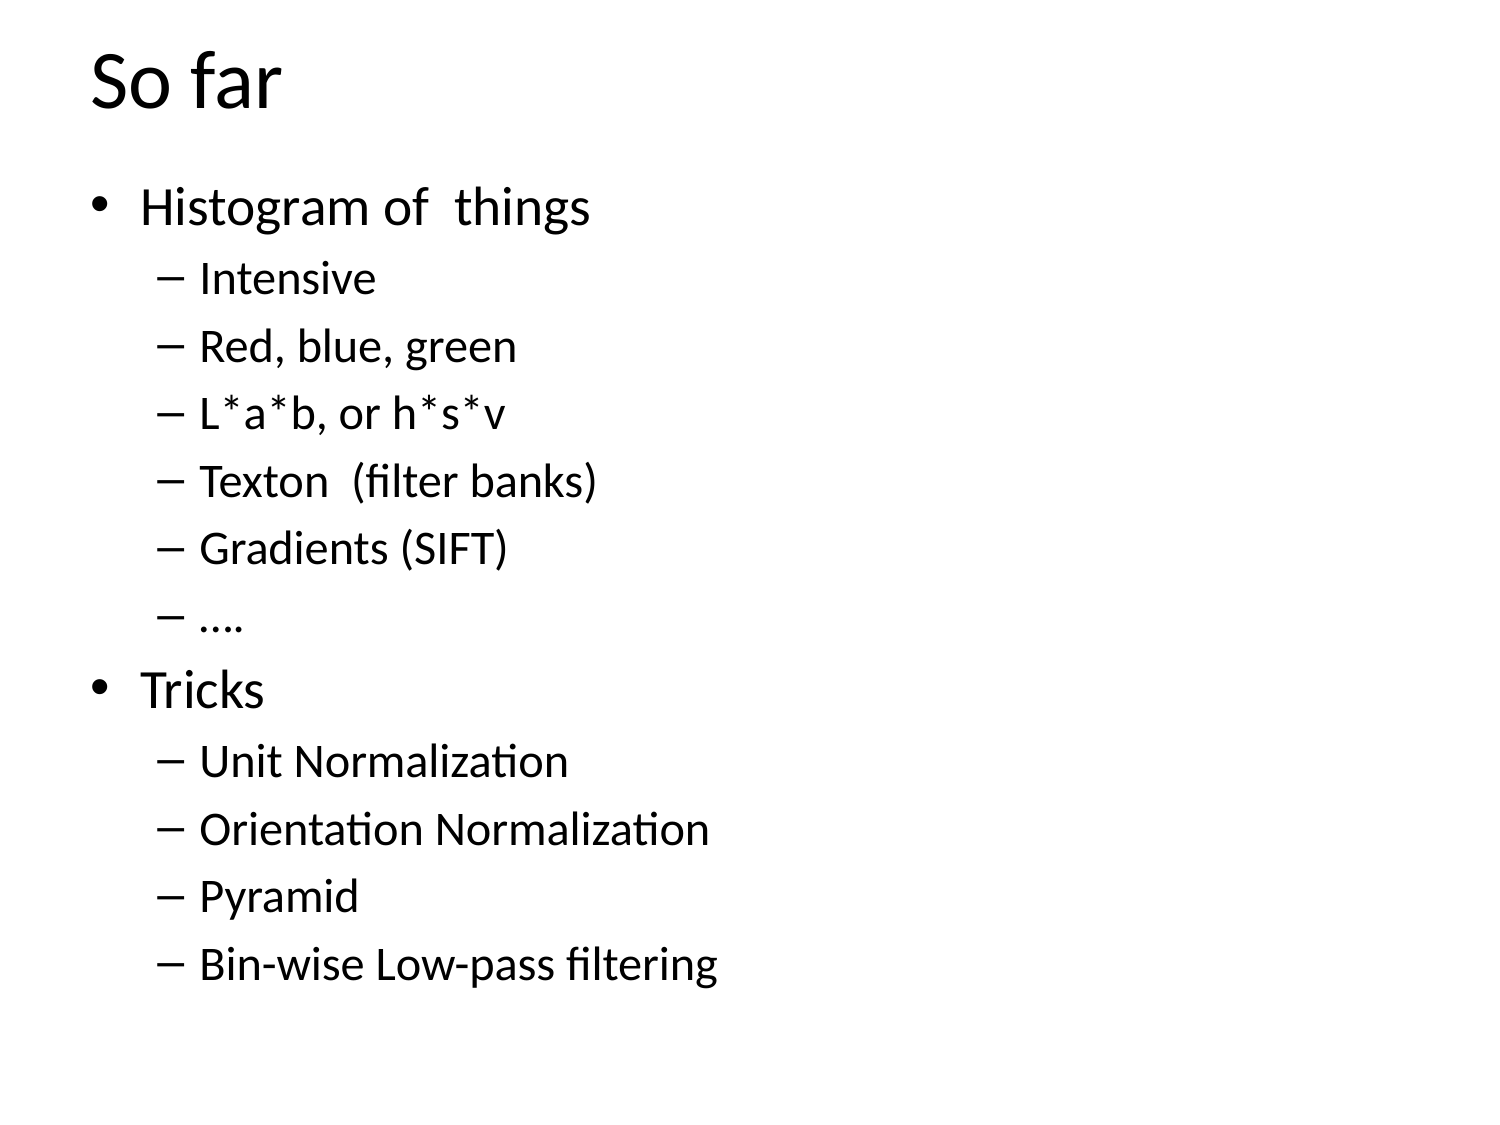

# So far
Histogram of  things
Intensive
Red, blue, green
L*a*b, or h*s*v
Texton  (filter banks)
Gradients (SIFT)
….
Tricks
Unit Normalization
Orientation Normalization
Pyramid
Bin-wise Low-pass filtering